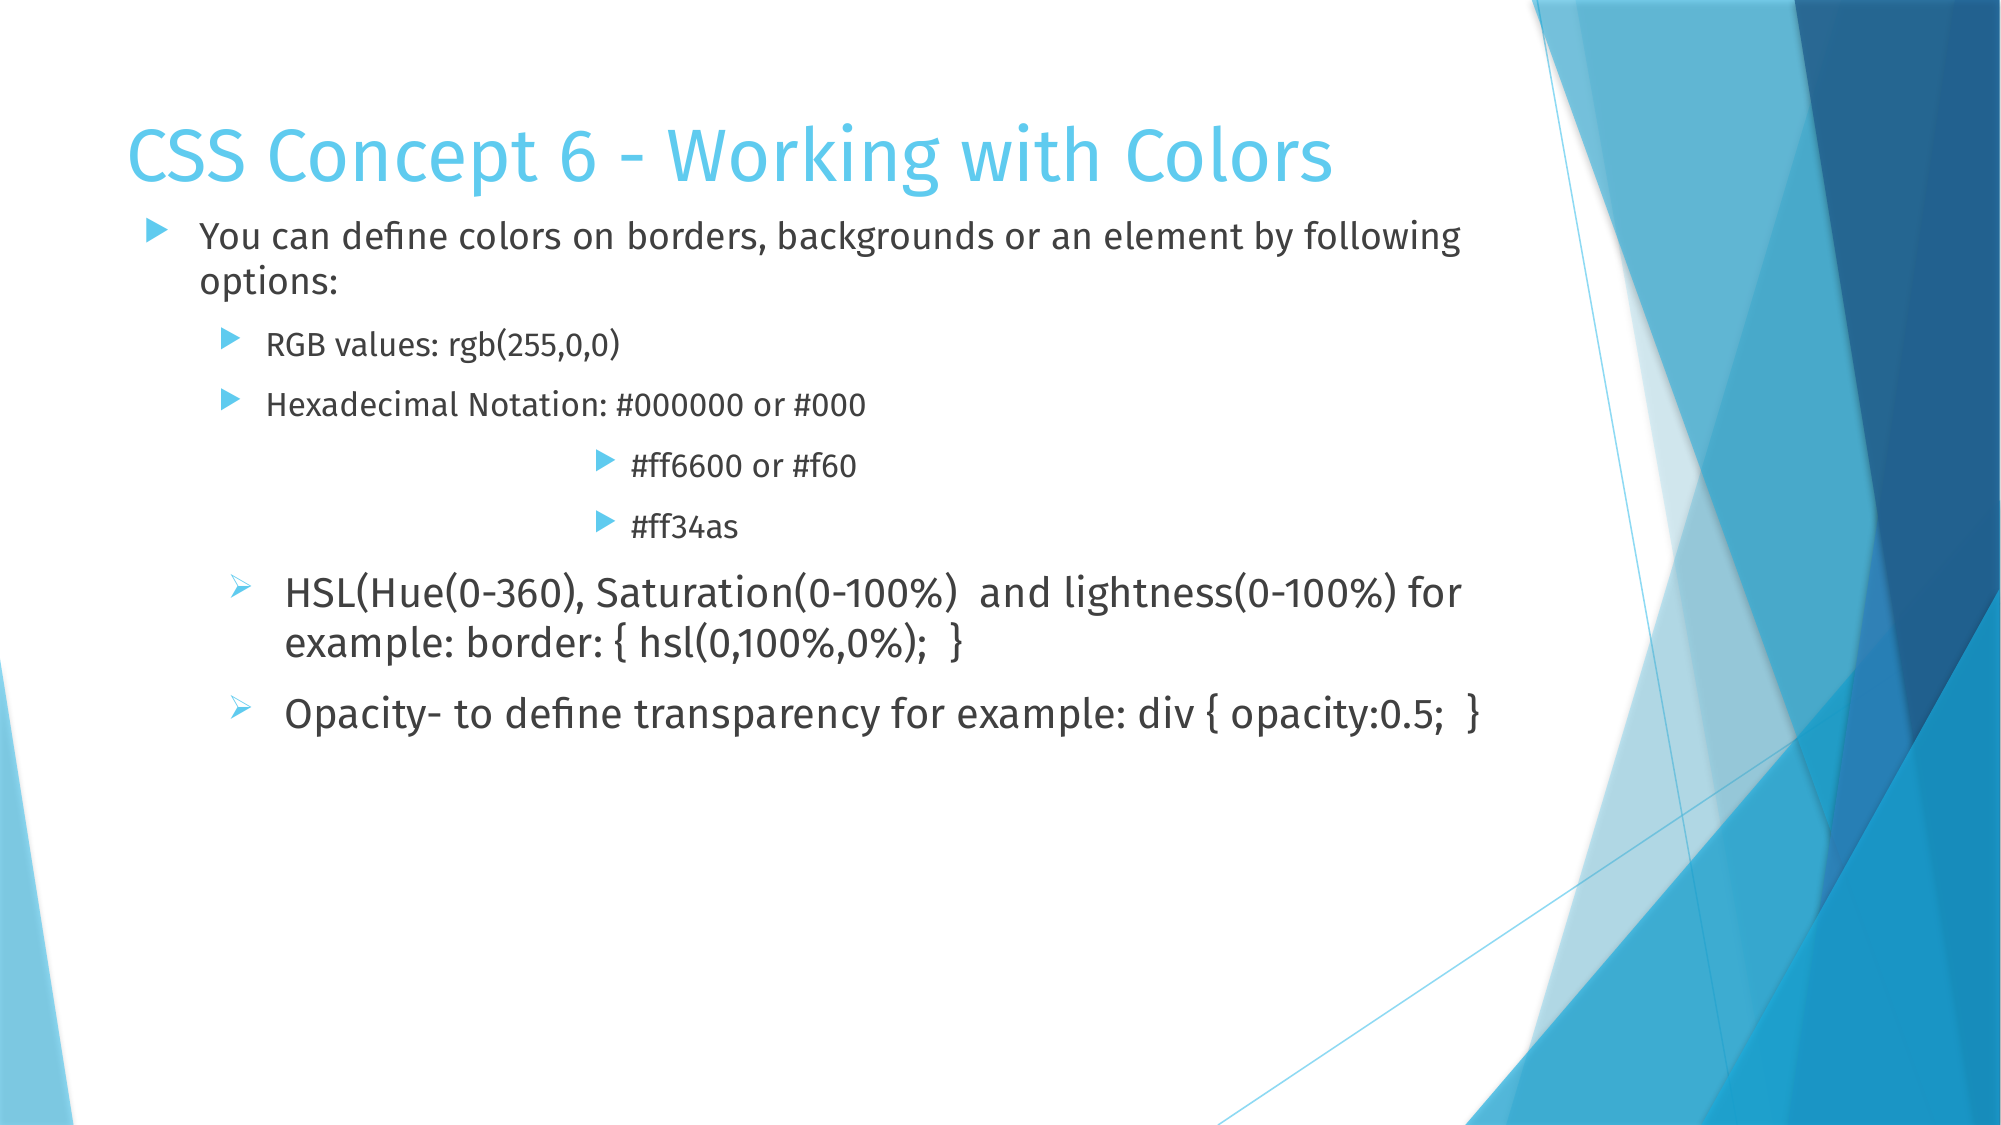

# CSS Concept 6 - Working with Colors
You can define colors on borders, backgrounds or an element by following options:
RGB values: rgb(255,0,0)
Hexadecimal Notation: #000000 or #000
#ff6600 or #f60
#ff34as
HSL(Hue(0-360), Saturation(0-100%)  and lightness(0-100%) for example: border: { hsl(0,100%,0%);  }
Opacity- to define transparency for example: div { opacity:0.5;  }